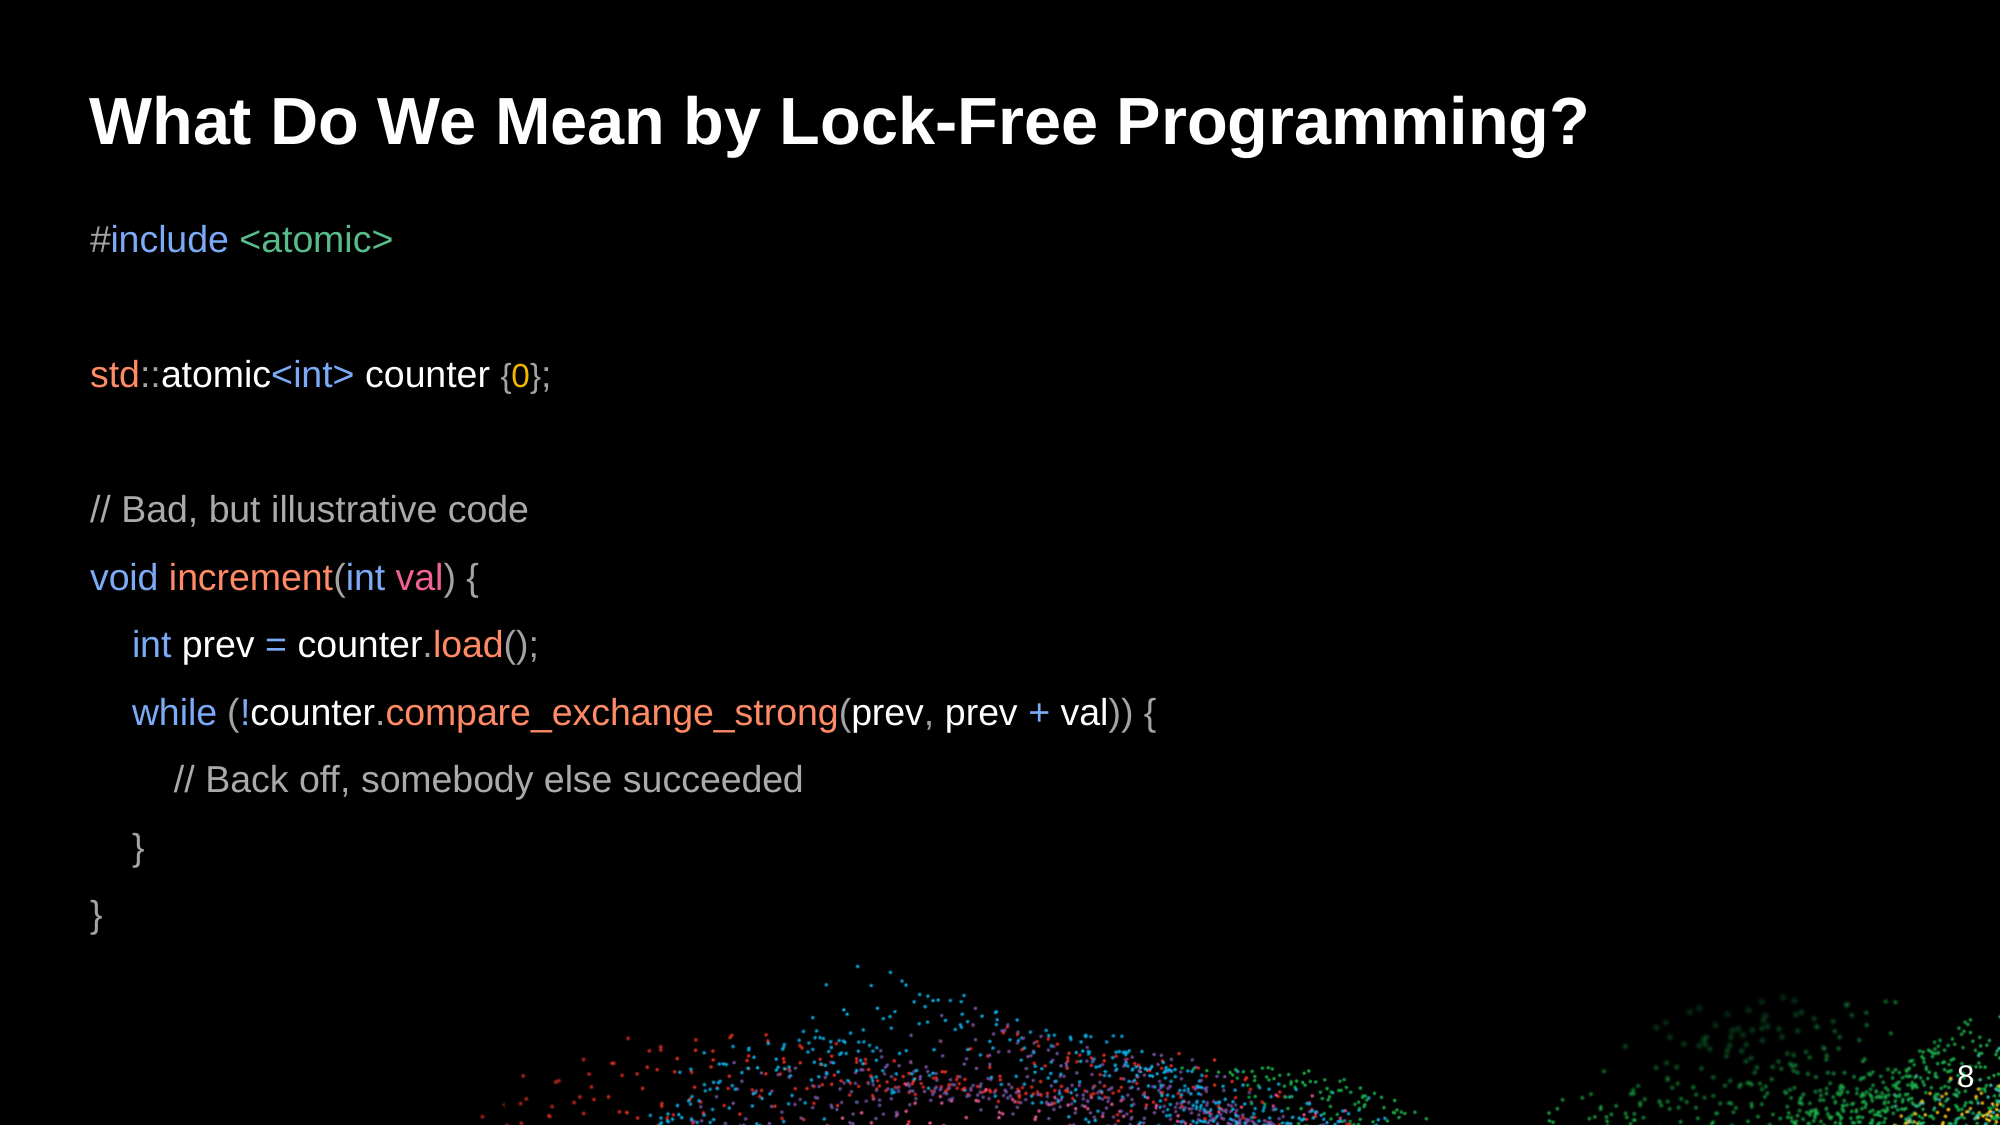

# What Do We Mean by Lock-Free Programming?
#include <atomic>

std::atomic<int> counter {0};

// Bad, but illustrative code
void increment(int val) {
    int prev = counter.load();
    while (!counter.compare_exchange_strong(prev, prev + val)) {
        // Back off, somebody else succeeded
    }
}

8